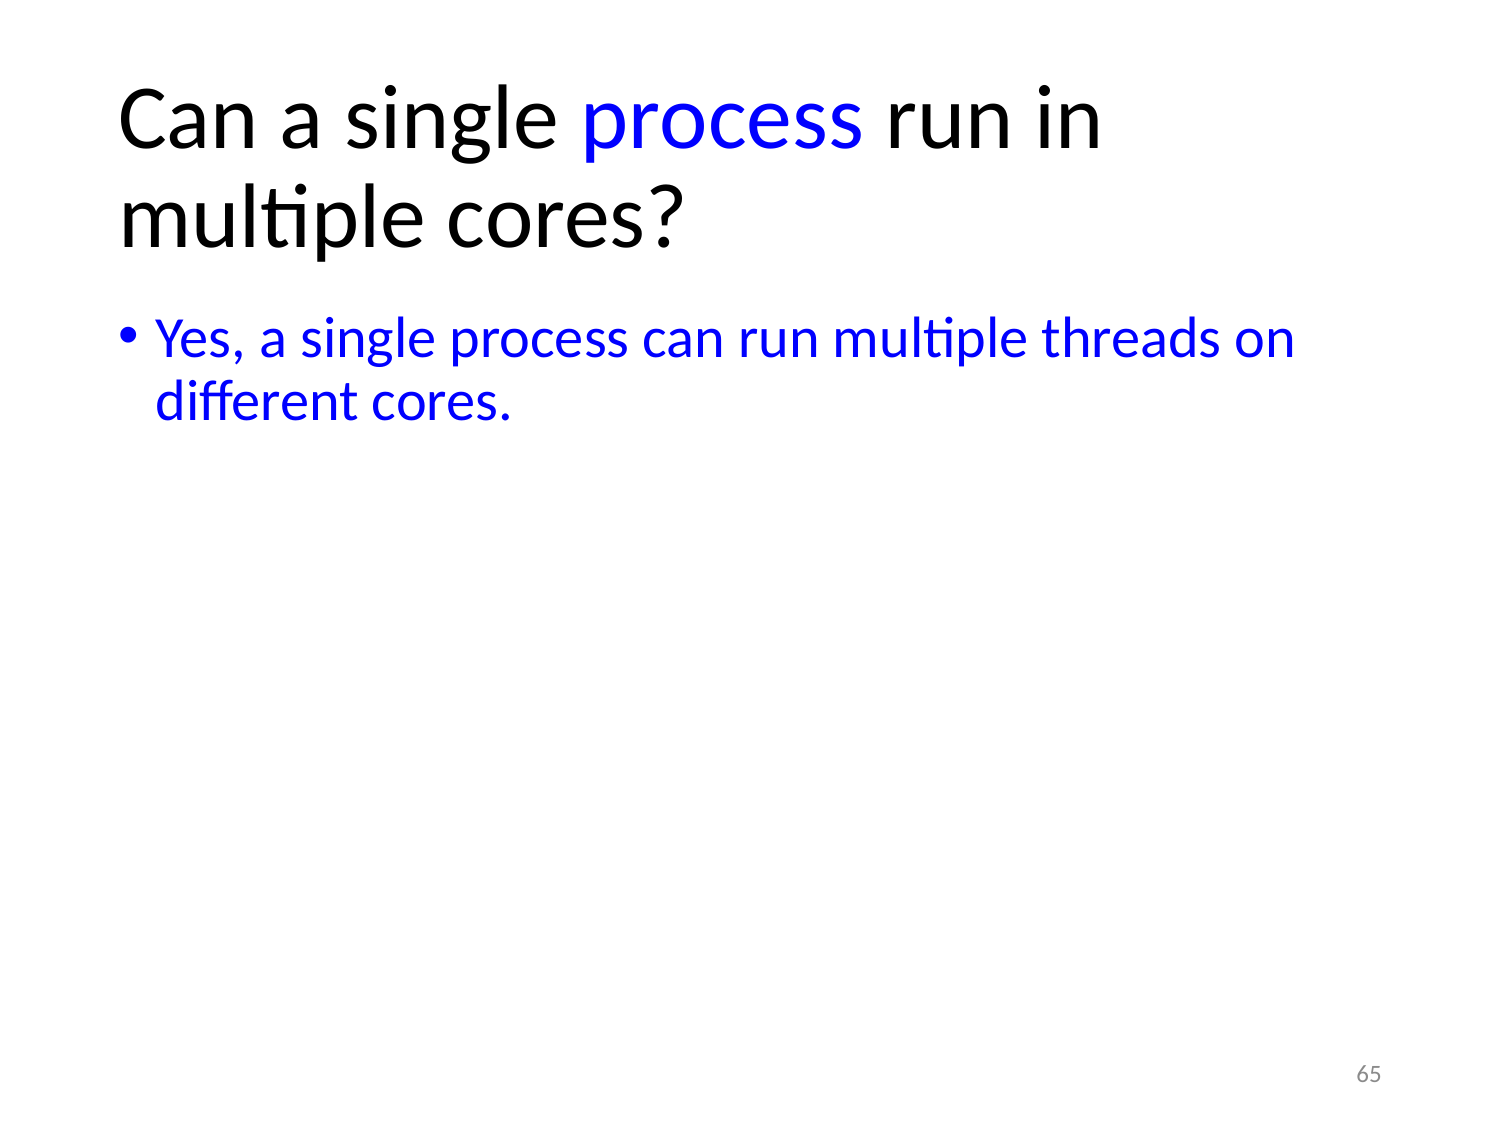

# Can a single process run in multiple cores?
Yes, a single process can run multiple threads on different cores.
65